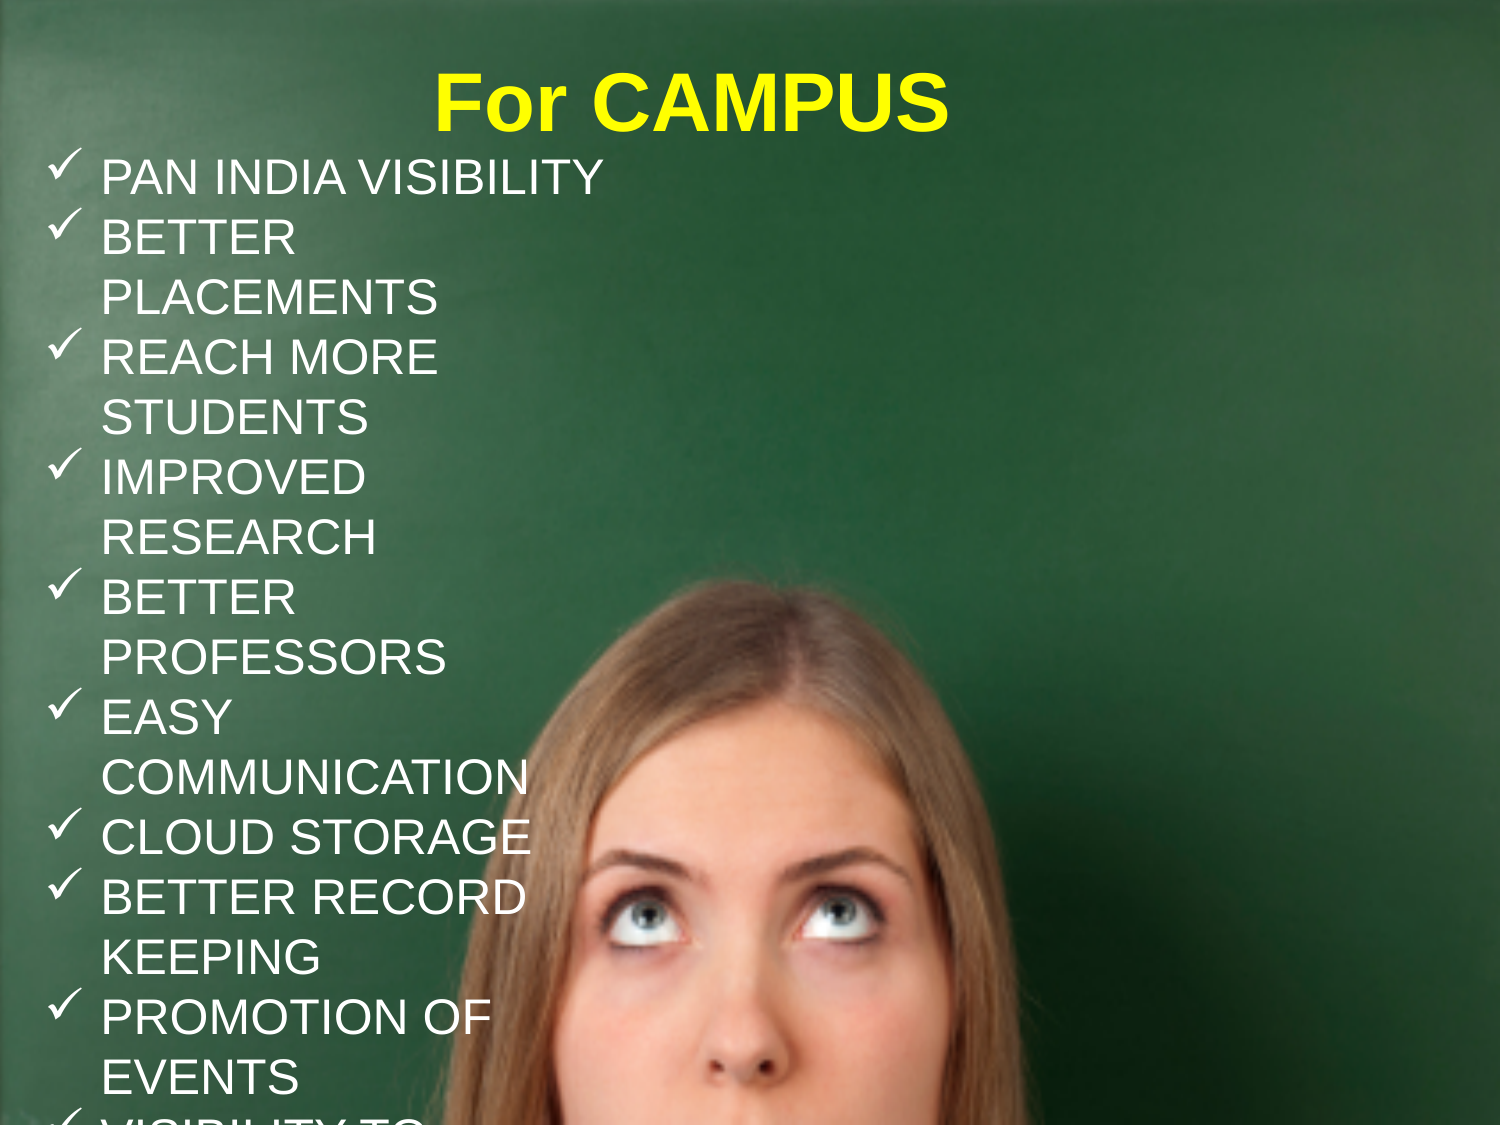

For CAMPUS
PAN INDIA VISIBILITY
BETTER PLACEMENTS
REACH MORE STUDENTS
IMPROVED RESEARCH
BETTER PROFESSORS
EASY COMMUNICATION
CLOUD STORAGE
BETTER RECORD KEEPING
PROMOTION OF EVENTS
VISIBILITY TO COMPANIES